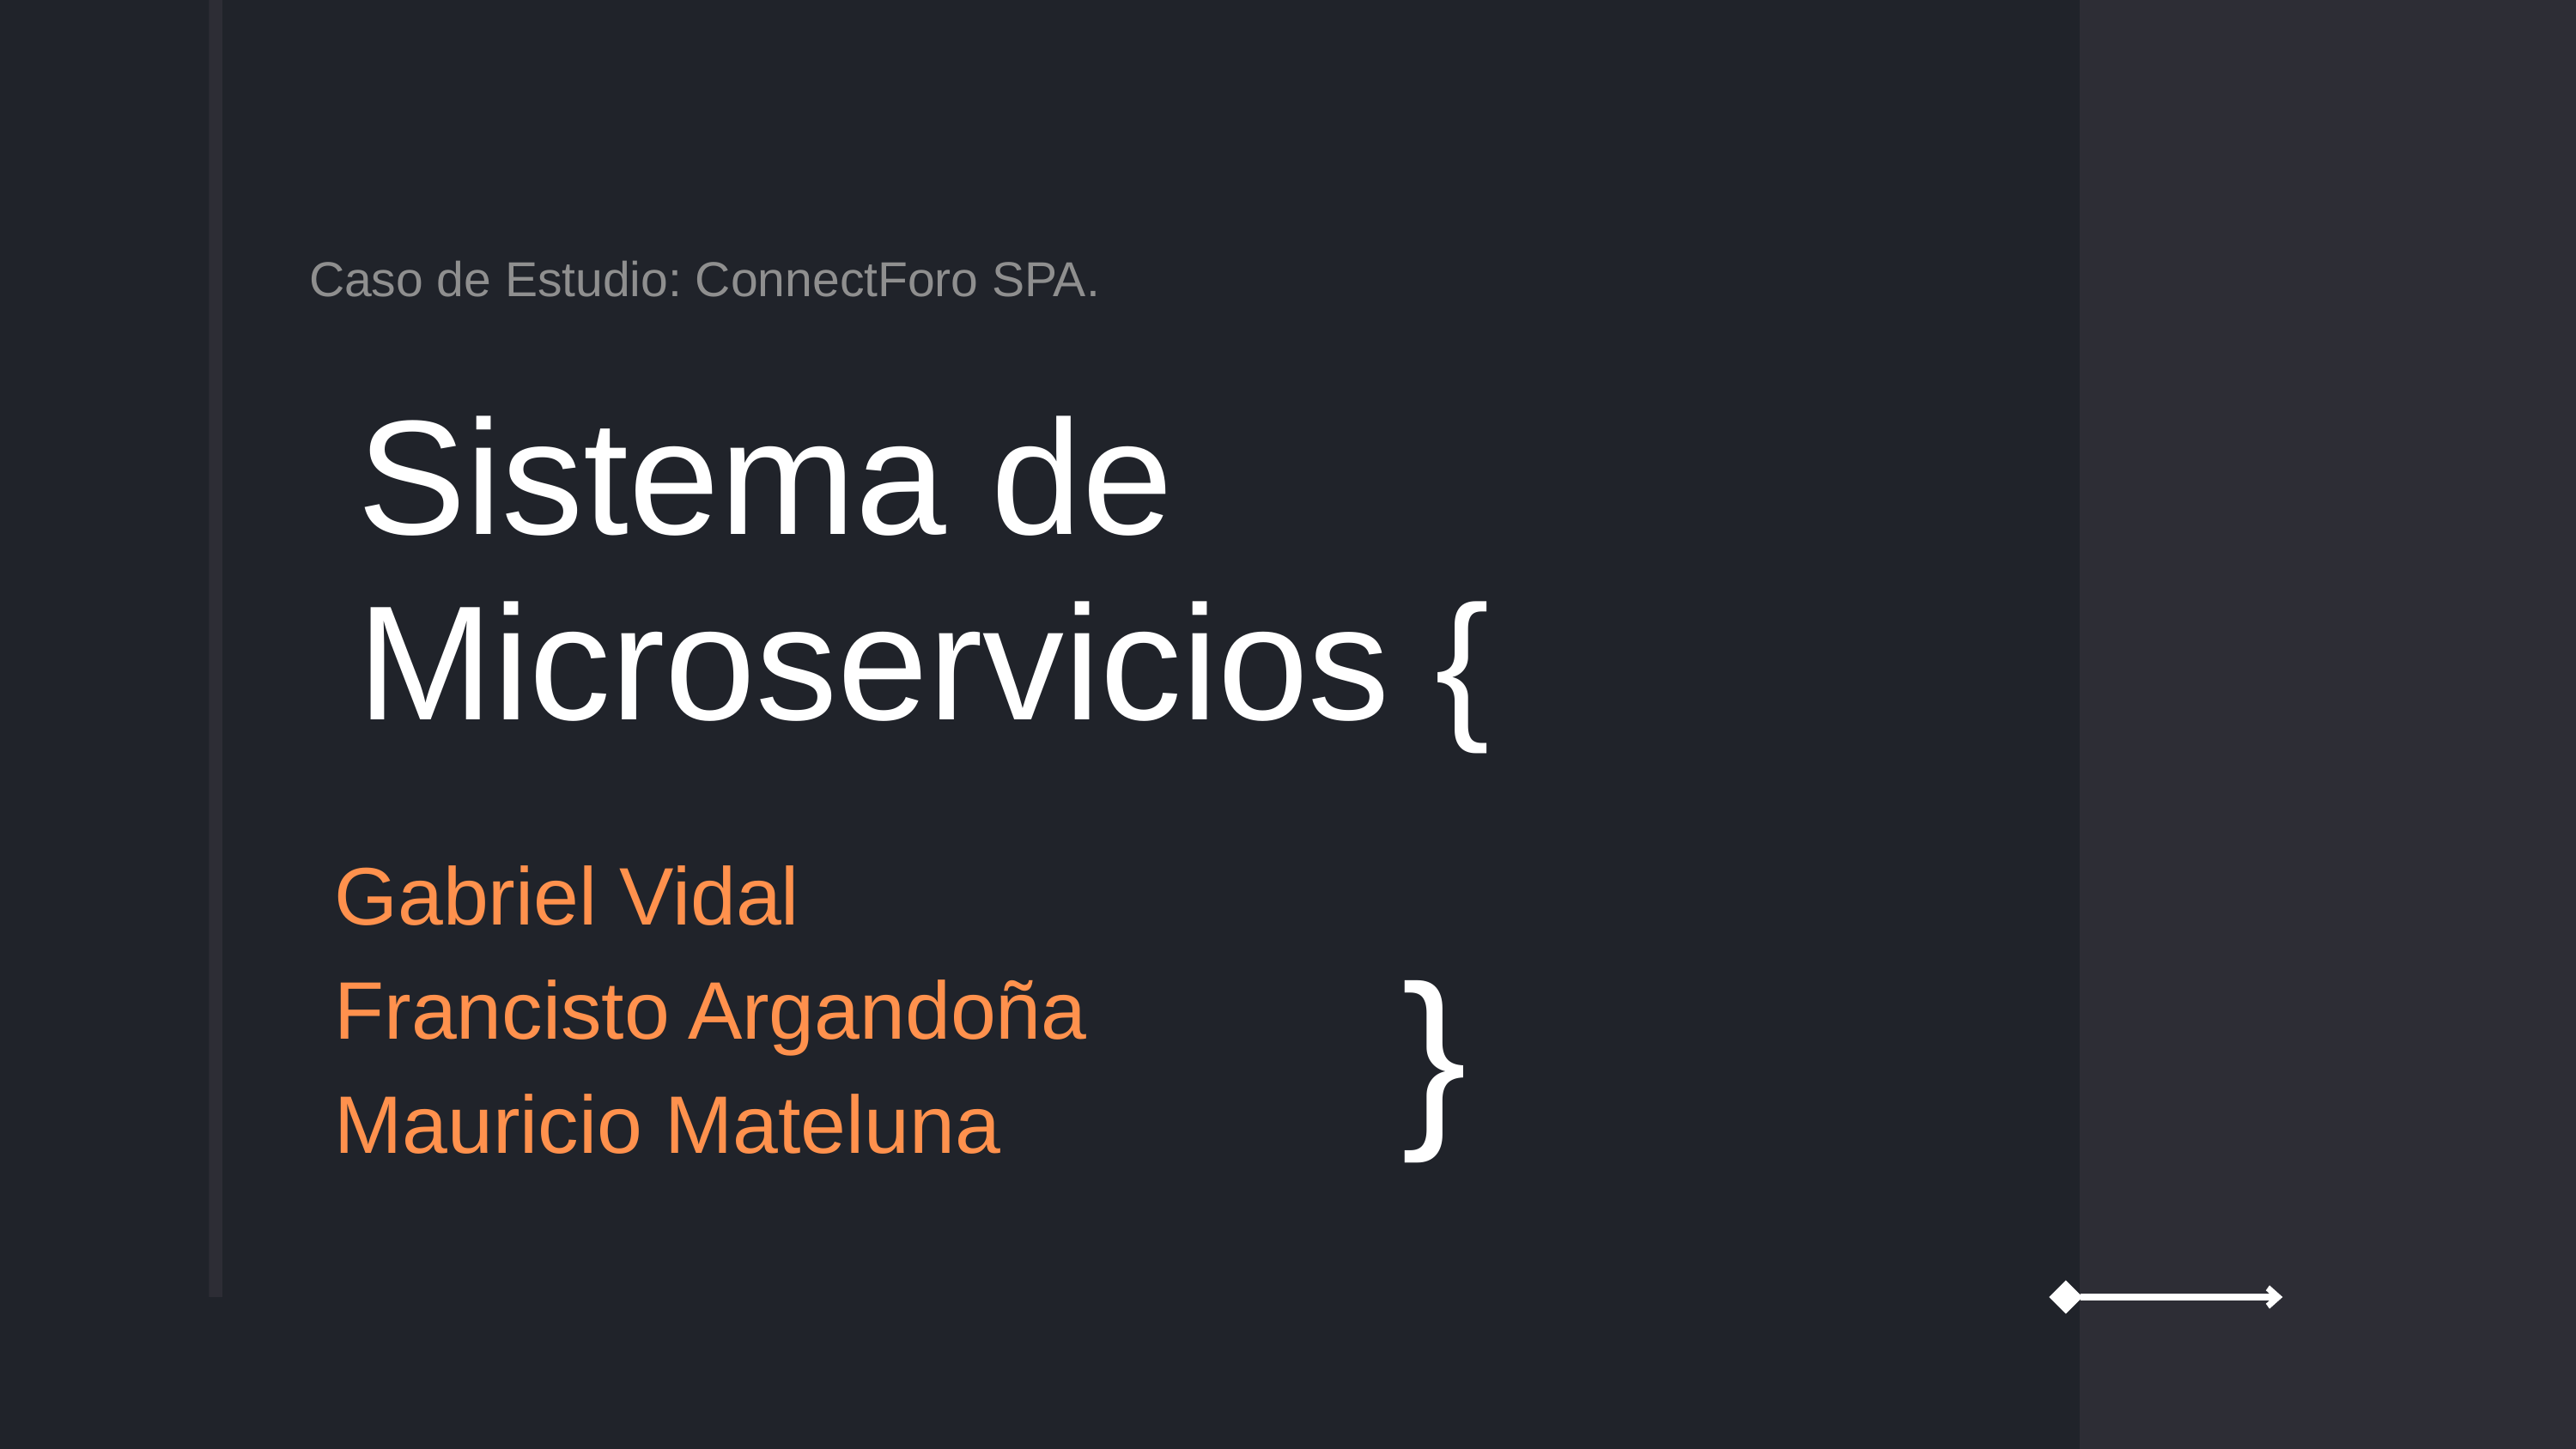

Caso de Estudio: ConnectForo SPA.
Sistema de Microservicios {

Gabriel Vidal
Francisto Argandoña
Mauricio Mateluna

}